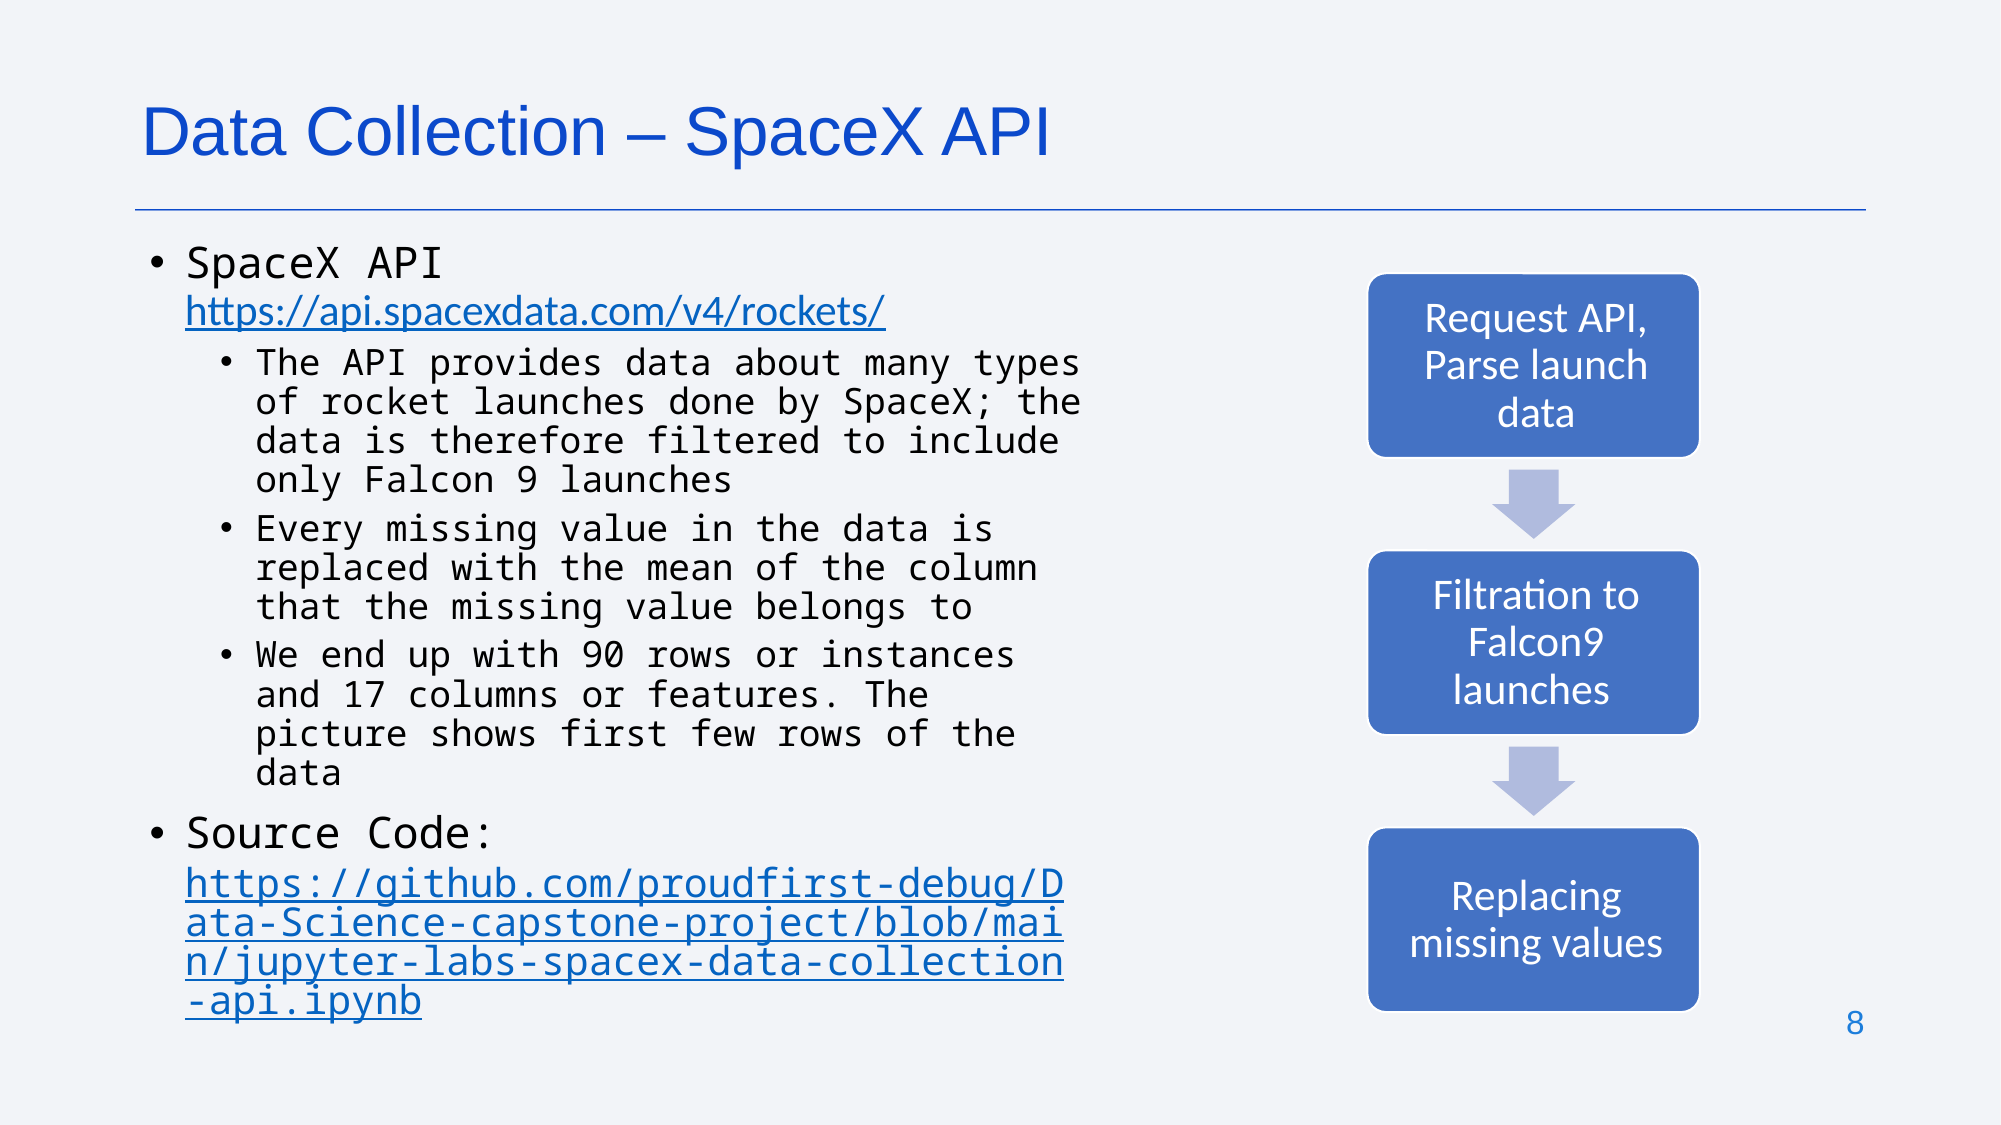

Data Collection – SpaceX API
SpaceX API https://api.spacexdata.com/v4/rockets/
The API provides data about many types of rocket launches done by SpaceX; the data is therefore filtered to include only Falcon 9 launches
Every missing value in the data is replaced with the mean of the column that the missing value belongs to
We end up with 90 rows or instances and 17 columns or features. The picture shows first few rows of the data
Source Code: https://github.com/proudfirst-debug/Data-Science-capstone-project/blob/main/jupyter-labs-spacex-data-collection-api.ipynb
Request API, Parse launch data

Filtration to Falcon9 launches

Replacing missing values
8